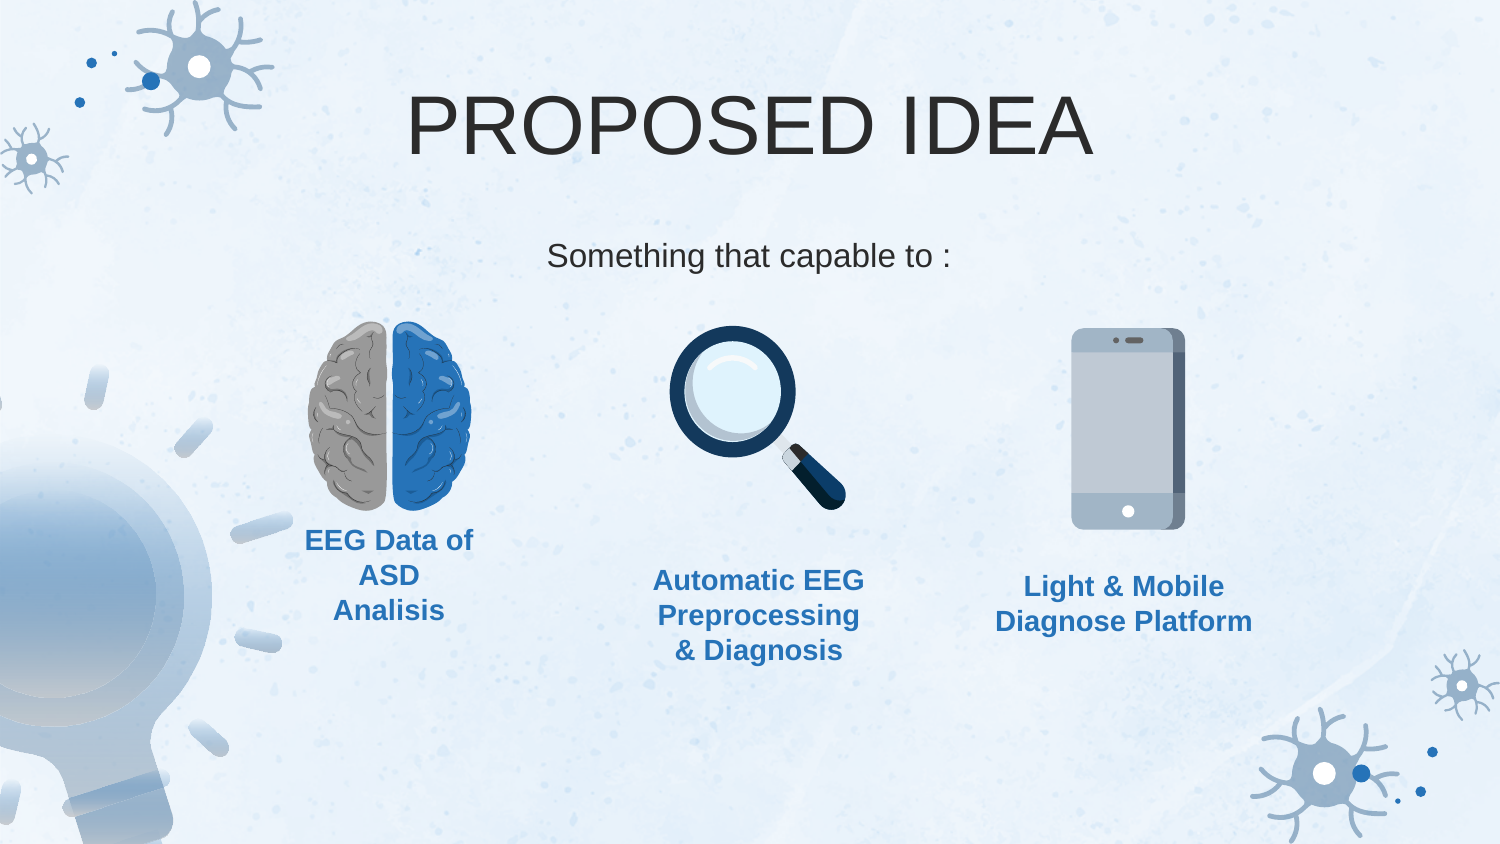

# PROPOSED IDEA
Something that capable to :

EEG Data of ASD
Analisis
Automatic EEG Preprocessing & Diagnosis
Light & Mobile
Diagnose Platform